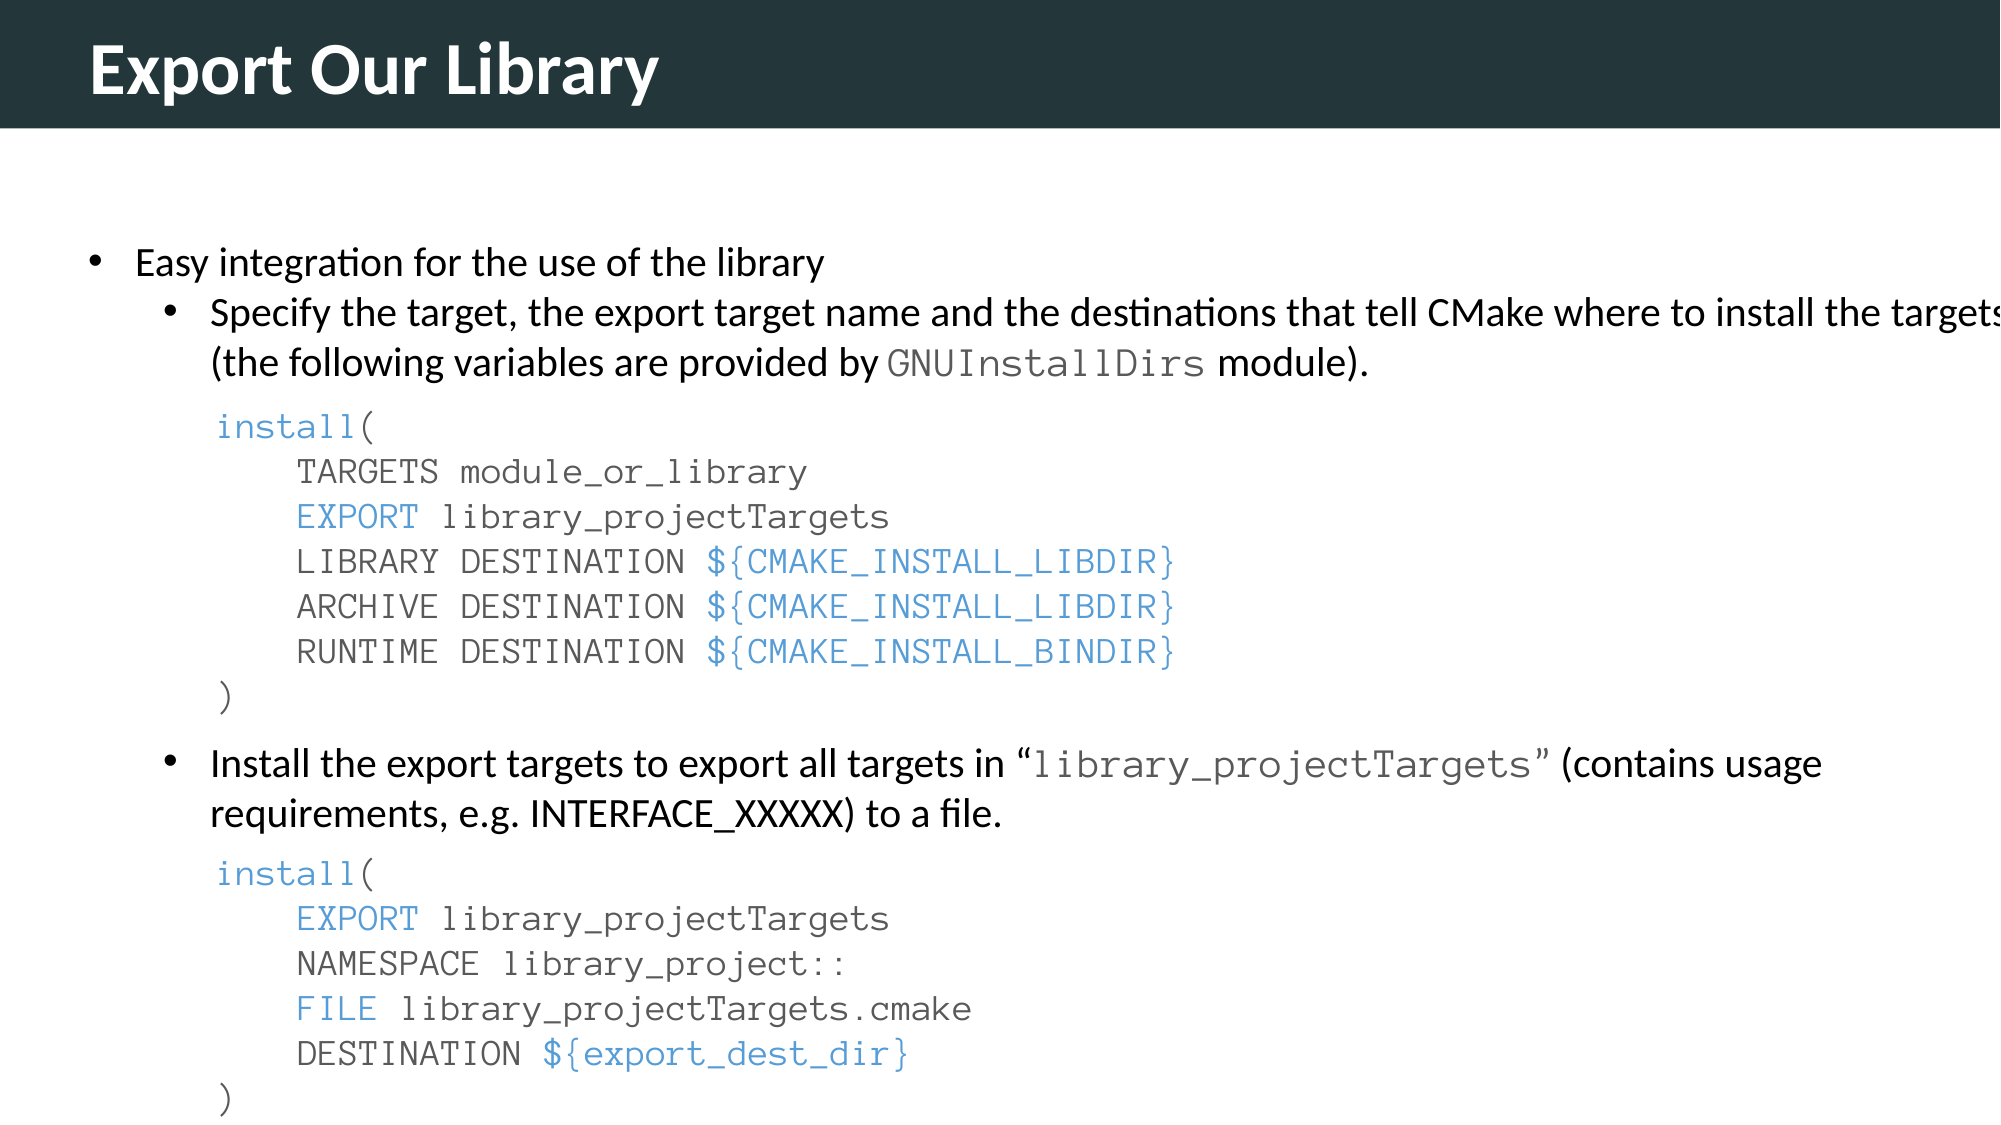

Export Our Library
Easy integration for the use of the library
Specify the target, the export target name and the destinations that tell CMake where to install the targets (the following variables are provided by GNUInstallDirs module).

Install the export targets to export all targets in “library_projectTargets” (contains usage requirements, e.g. INTERFACE_XXXXX) to a file.
install(
    TARGETS module_or_library
    EXPORT library_projectTargets
    LIBRARY DESTINATION ${CMAKE_INSTALL_LIBDIR}
    ARCHIVE DESTINATION ${CMAKE_INSTALL_LIBDIR}
    RUNTIME DESTINATION ${CMAKE_INSTALL_BINDIR}
)
install(
    EXPORT library_projectTargets
    NAMESPACE library_project::
    FILE library_projectTargets.cmake
    DESTINATION ${export_dest_dir}
)